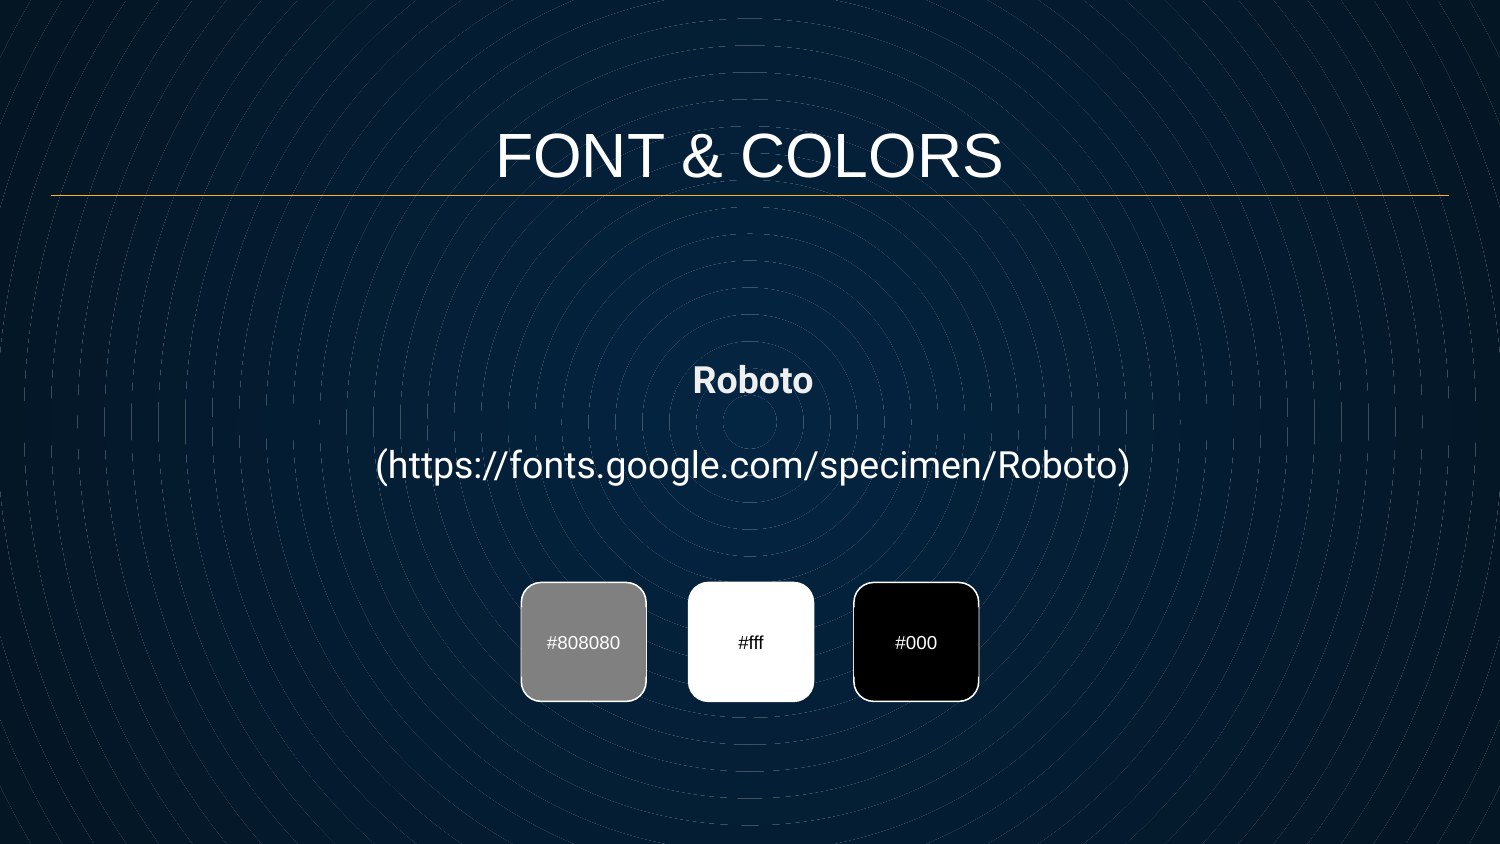

FONT & COLORS
Roboto
(https://fonts.google.com/specimen/Roboto)

#808080

#fff

#000